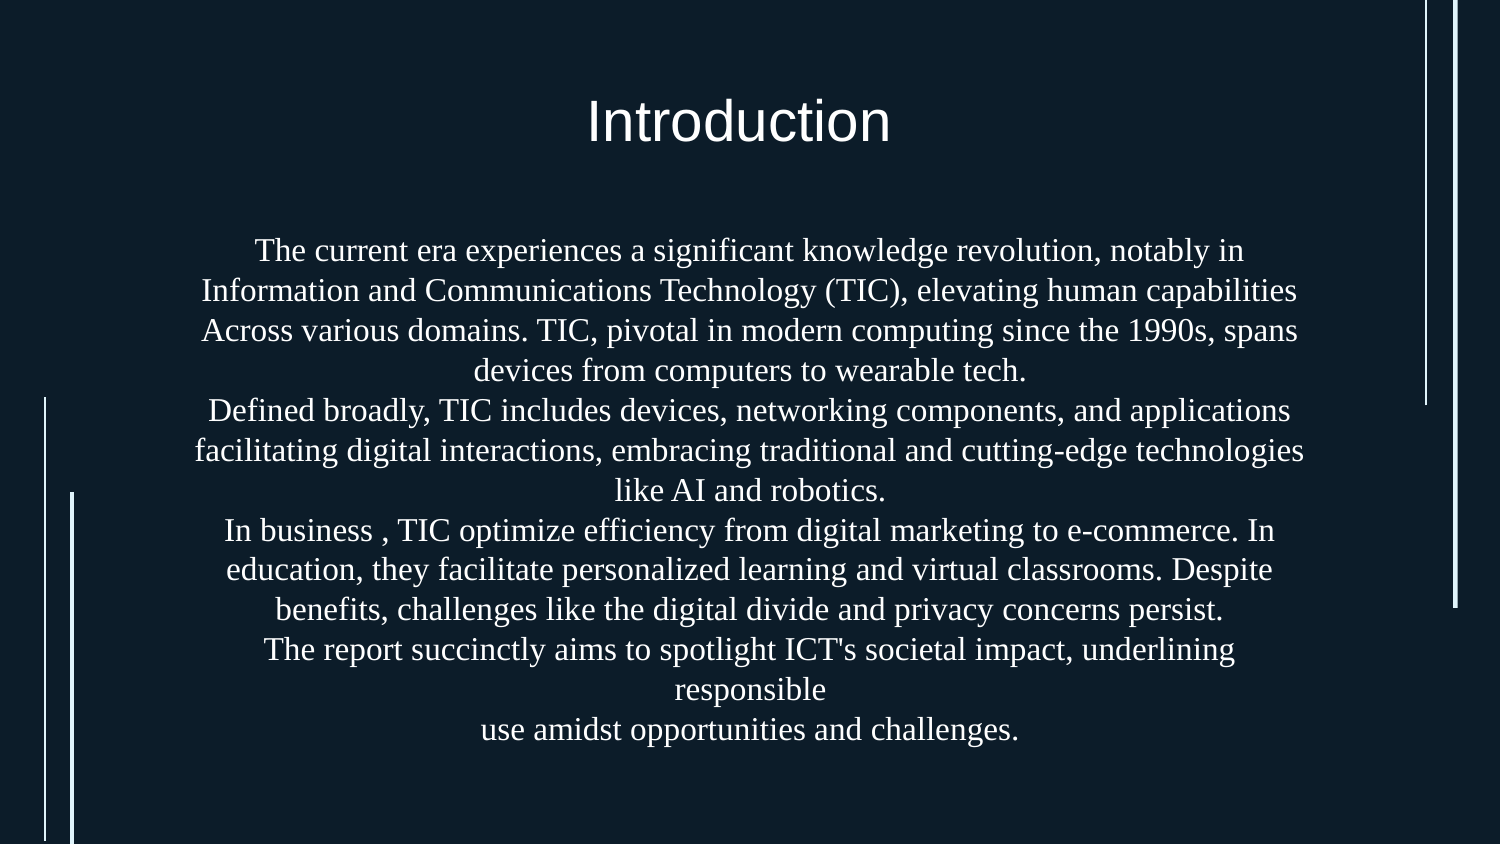

# Introduction
The current era experiences a significant knowledge revolution, notably in
Information and Communications Technology (TIC), elevating human capabilities
Across various domains. TIC, pivotal in modern computing since the 1990s, spans
devices from computers to wearable tech.
Defined broadly, TIC includes devices, networking components, and applications
facilitating digital interactions, embracing traditional and cutting-edge technologies
like AI and robotics.
In business , TIC optimize efficiency from digital marketing to e-commerce. In
education, they facilitate personalized learning and virtual classrooms. Despite
benefits, challenges like the digital divide and privacy concerns persist.
The report succinctly aims to spotlight ICT's societal impact, underlining responsible
use amidst opportunities and challenges.